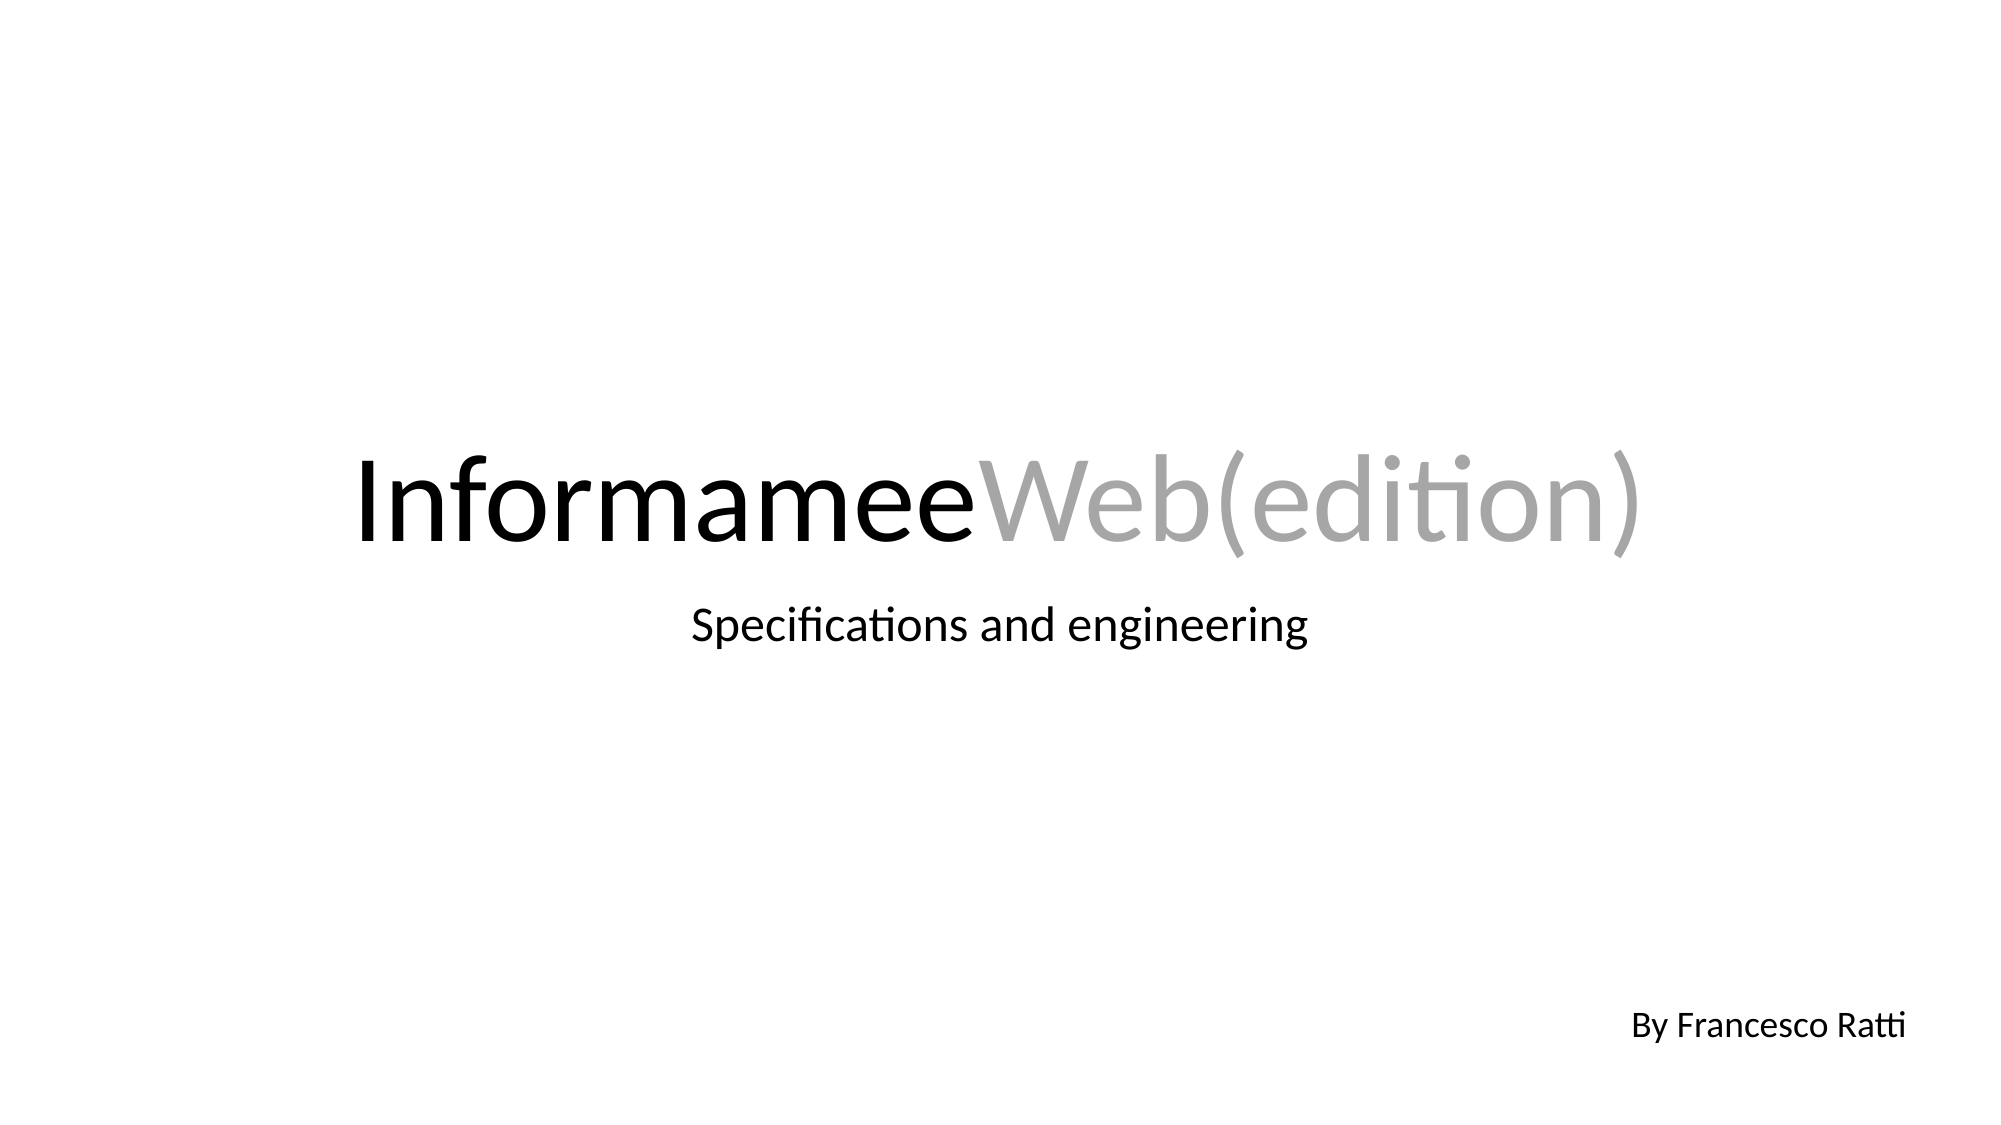

# InformameeWeb(edition)
Specifications and engineering
By Francesco Ratti